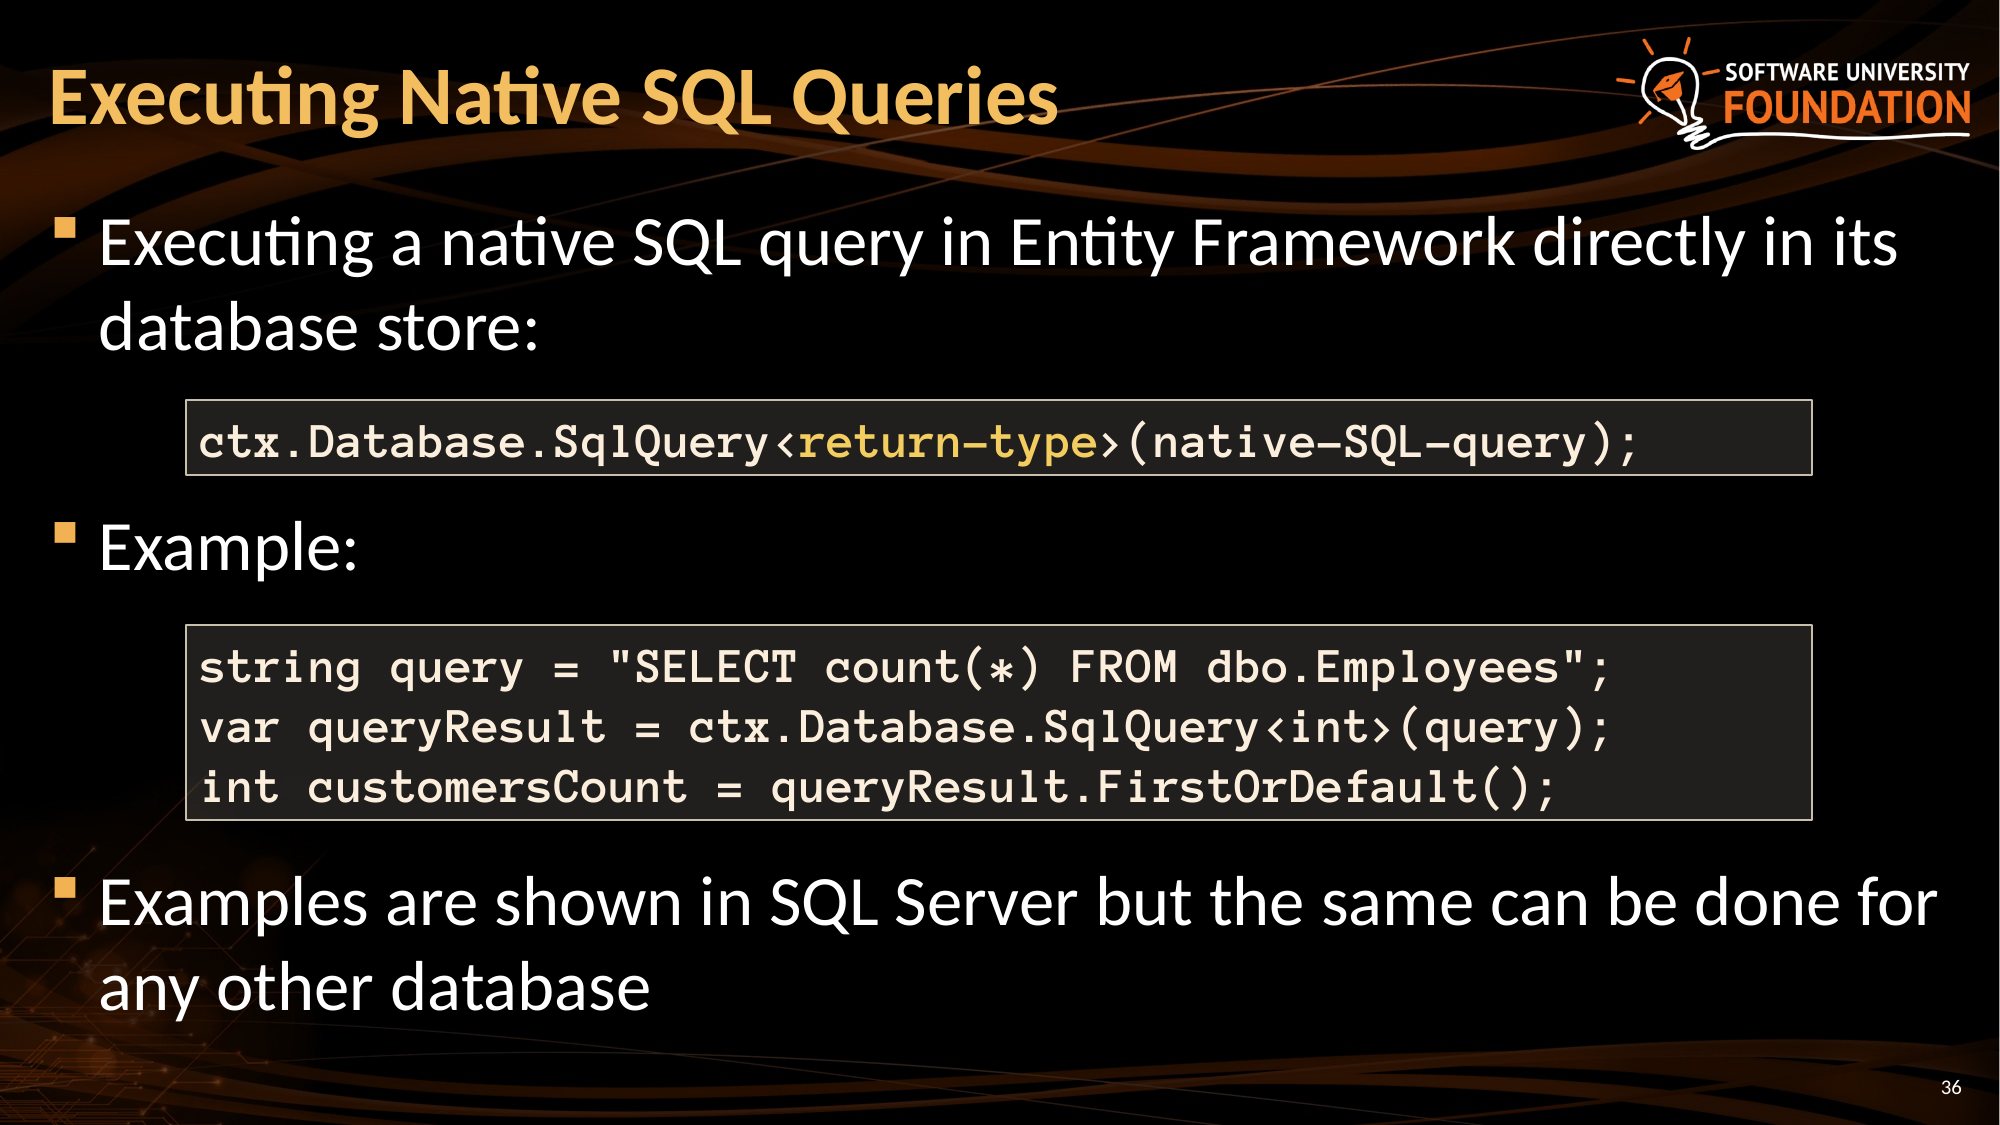

# Executing Native SQL Queries
Executing a native SQL query in Entity Framework directly in its database store:

Example:

Examples are shown in SQL Server but the same can be done for any other database
ctx.Database.SqlQuery<return-type>(native-SQL-query);
string query = "SELECT count(*) FROM dbo.Employees";
var queryResult = ctx.Database.SqlQuery<int>(query);
int customersCount = queryResult.FirstOrDefault();
36